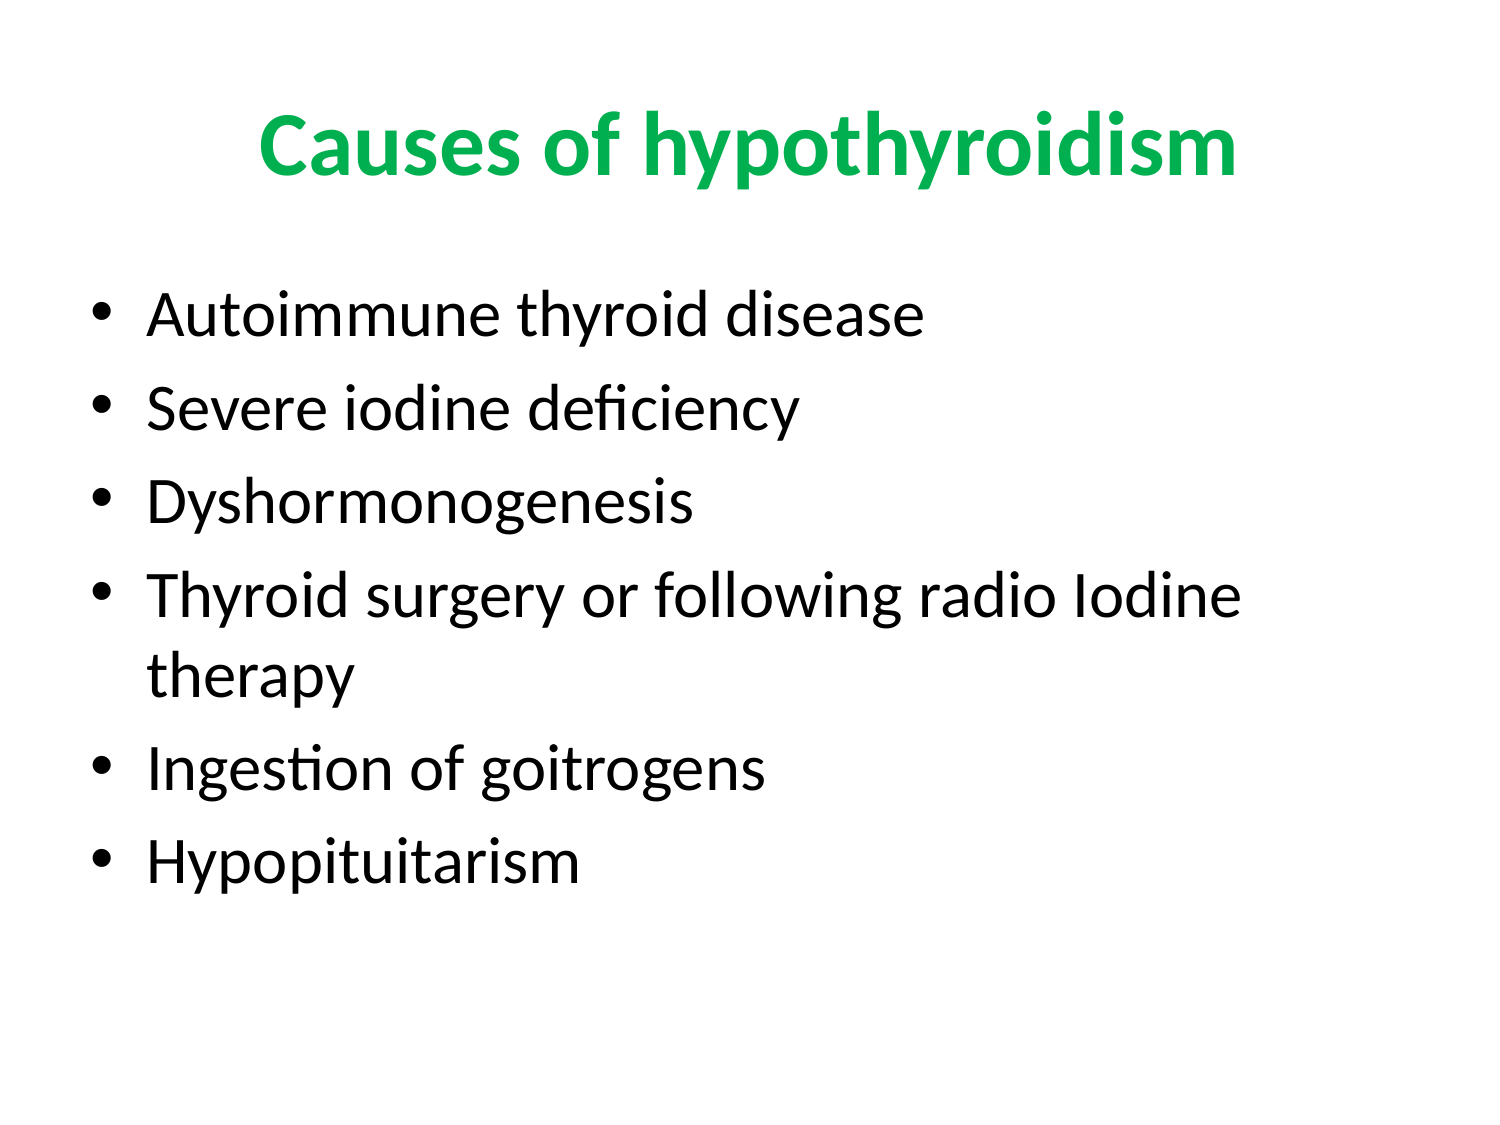

# Causes of hypothyroidism
Autoimmune thyroid disease
Severe iodine deficiency
Dyshormonogenesis
Thyroid surgery or following radio Iodine therapy
Ingestion of goitrogens
Hypopituitarism